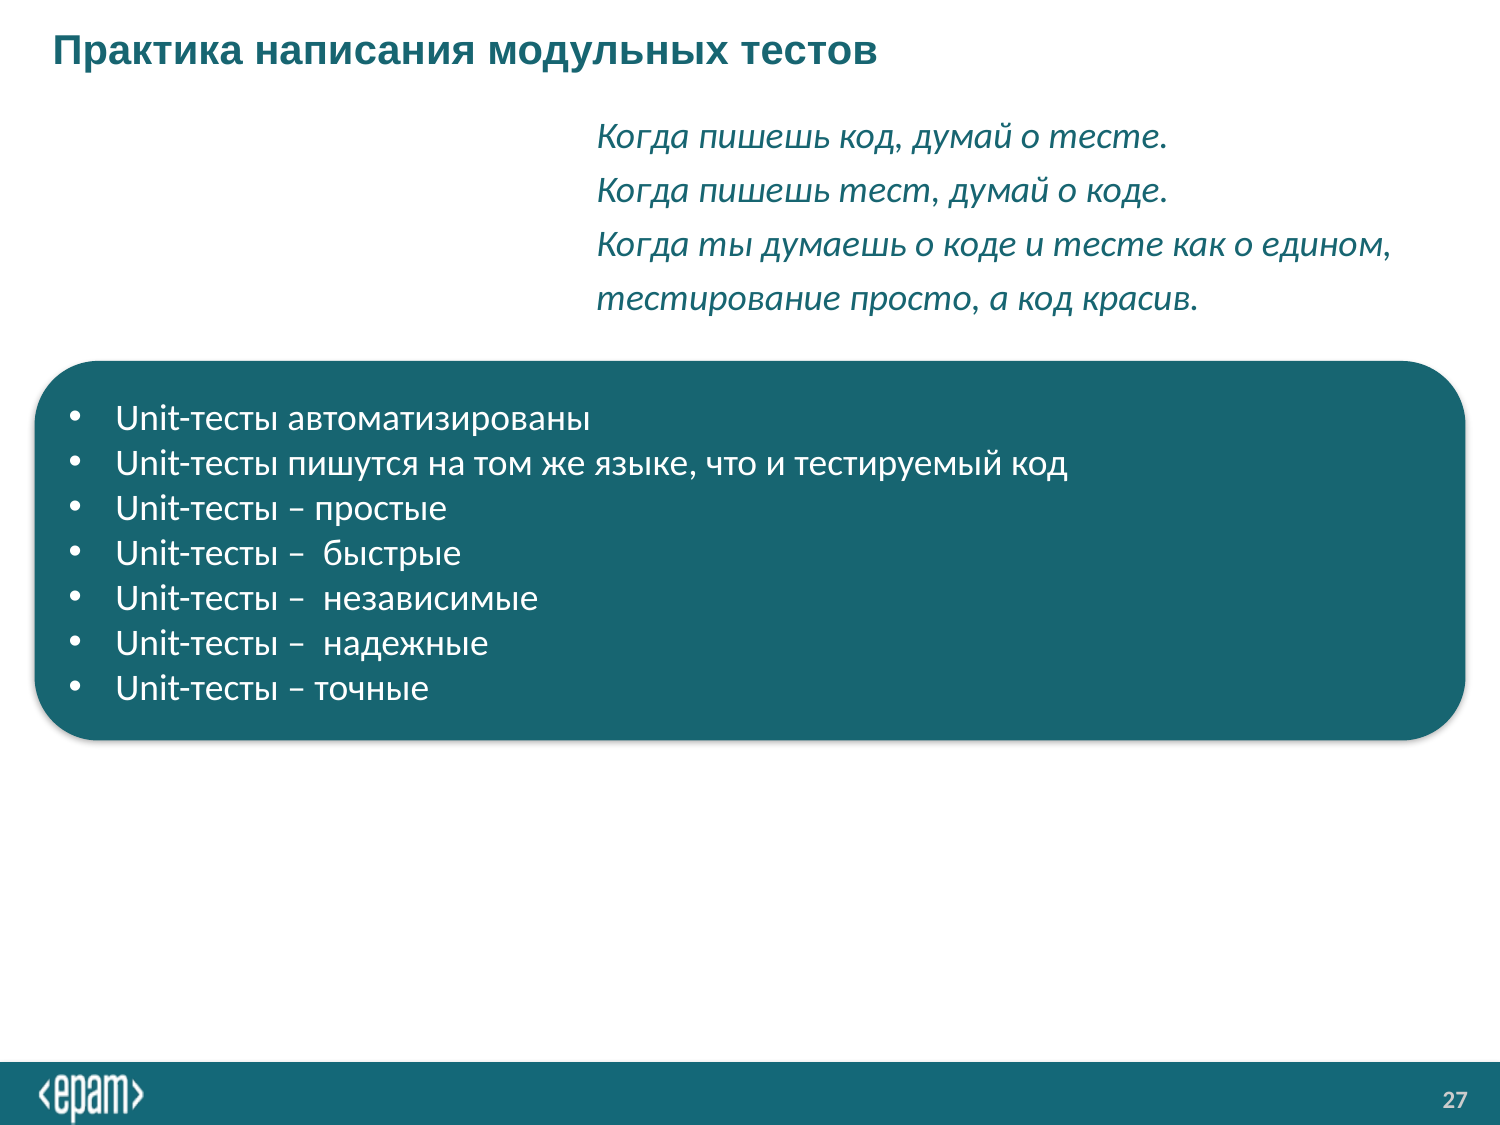

# Практика написания модульных тестов
Когда пишешь код, думай о тесте.
Когда пишешь тест, думай о коде.
Когда ты думаешь о коде и тесте как о едином,
тестирование просто, а код красив.
Unit-тесты автоматизированы
Unit-тесты пишутся на том же языке, что и тестируемый код
Unit-тесты – простые
Unit-тесты –  быстрые
Unit-тесты –  независимые
Unit-тесты –  надежные
Unit-тесты – точные